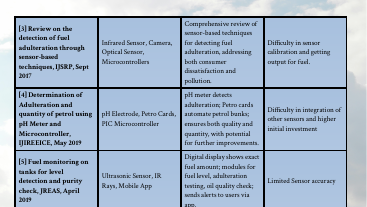

| [3] Review on the detection of fuel adulteration through sensor-based techniques, IJSRP, Sept 2017 | Infrared Sensor, Camera, Optical Sensor, Microcontrollers | Comprehensive review of sensor-based techniques for detecting fuel adulteration, addressing both consumer dissatisfaction and pollution. | Difficulty in sensor calibration and getting output for fuel. |
| --- | --- | --- | --- |
| [4] Determination of Adulteration and quantity of petrol using pH Meter and Microcontroller, IJIREEICE, May 2019 | pH Electrode, Petro Cards, PIC Microcontroller | pH meter detects adulteration; Petro cards automate petrol bunks; ensures both quality and quantity, with potential for further improvements. | Difficulty in integration of other sensors and higher initial investment |
| [5] Fuel monitoring on tanks for level detection and purity check, JREAS, April 2019 | Ultrasonic Sensor, IR Rays, Mobile App | Digital display shows exact fuel amount; modules for fuel level, adulteration testing, oil quality check; sends alerts to users via app. | Limited Sensor accuracy |